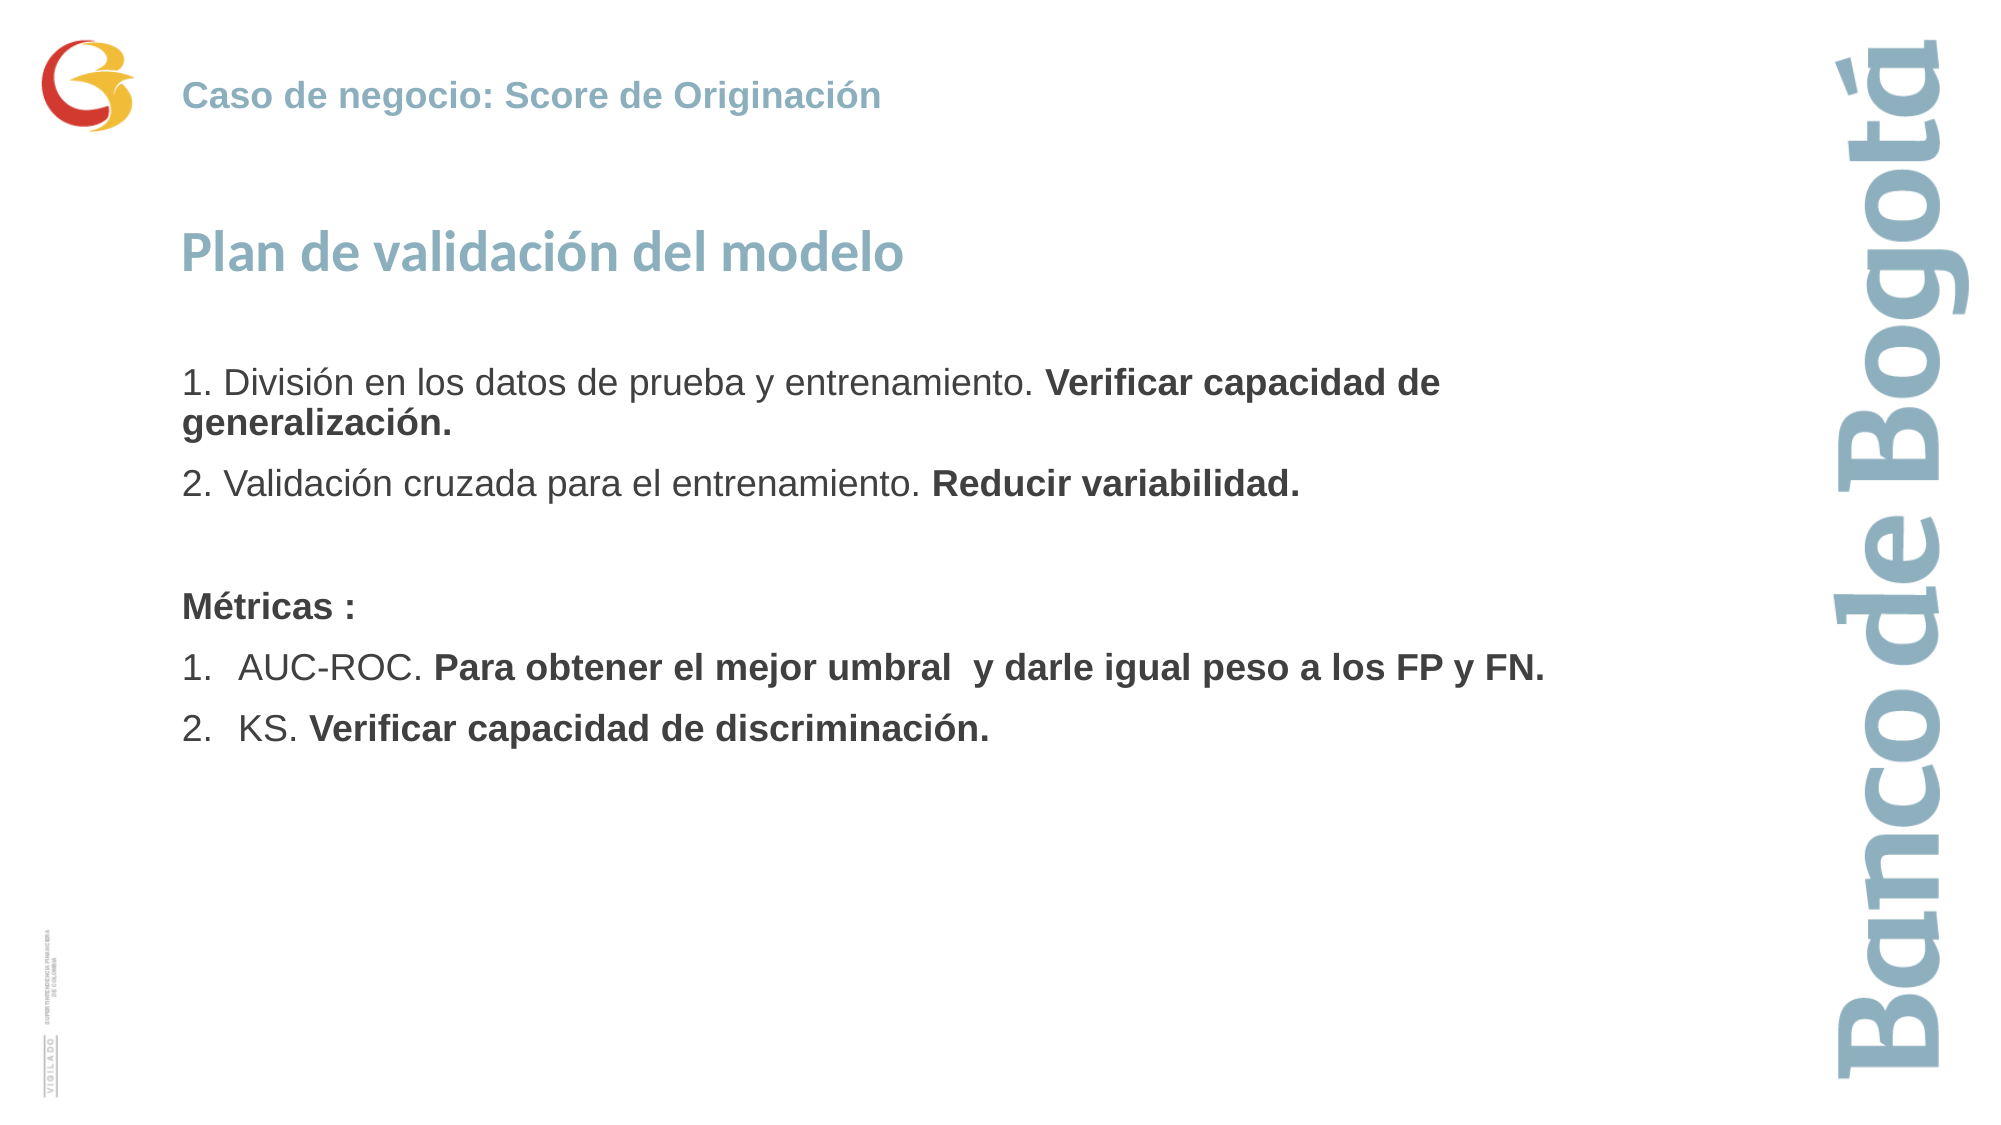

Caso de negocio: Score de Originación

Plan de validación del modelo
1. División en los datos de prueba y entrenamiento. Verificar capacidad de generalización.
2. Validación cruzada para el entrenamiento. Reducir variabilidad.

Métricas :
AUC-ROC. Para obtener el mejor umbral  y darle igual peso a los FP y FN.
KS. Verificar capacidad de discriminación.